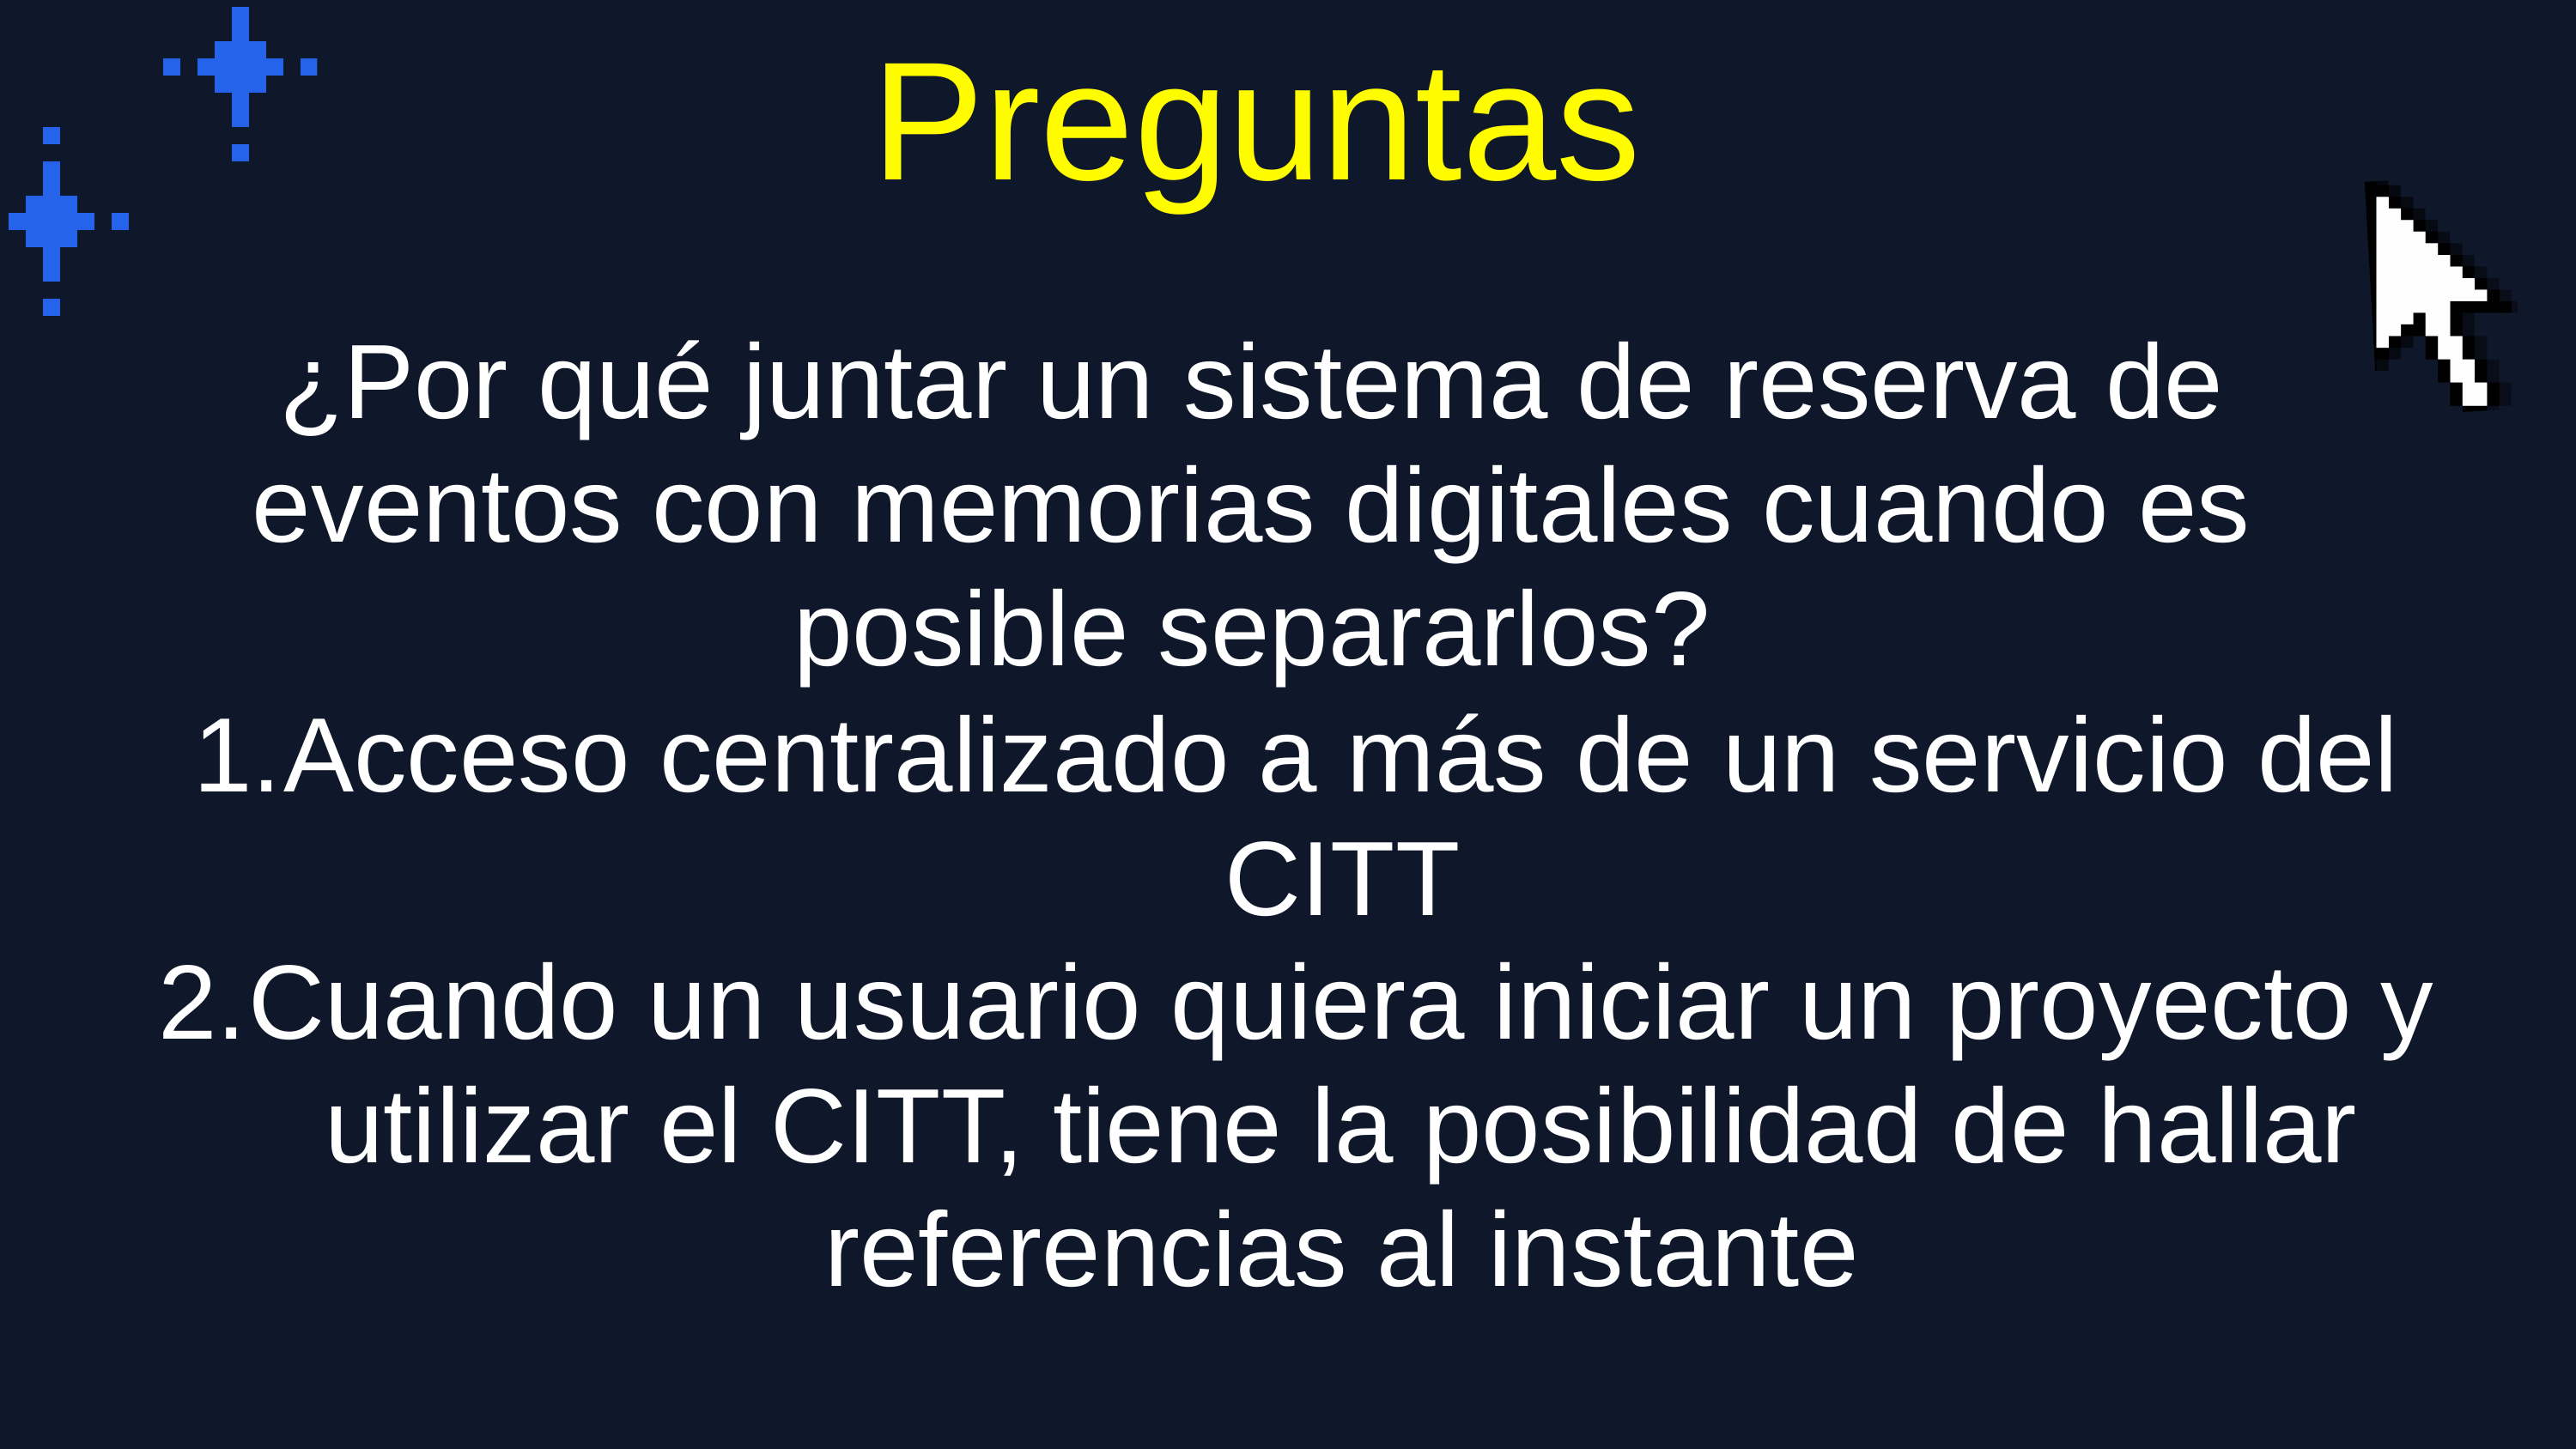

Preguntas

¿Por qué juntar un sistema de reserva de eventos con memorias digitales cuando es posible separarlos?

Acceso centralizado a más de un servicio del CITT
Cuando un usuario quiera iniciar un proyecto y utilizar el CITT, tiene la posibilidad de hallar referencias al instante